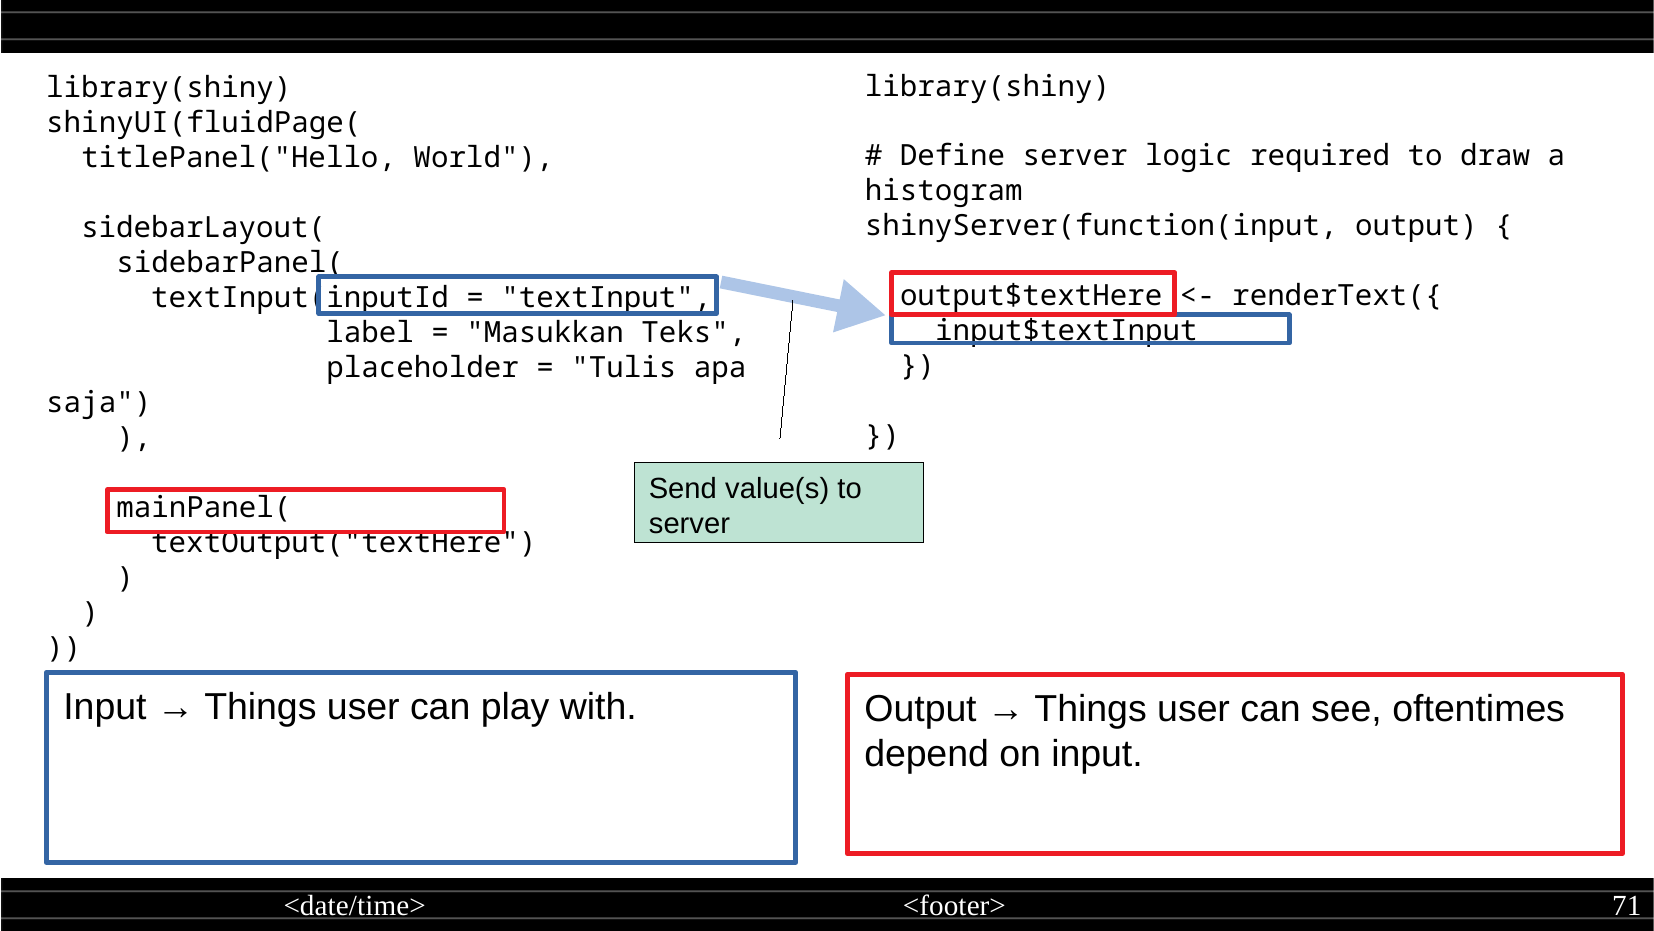

library(shiny)

# Define server logic required to draw a histogram
shinyServer(function(input, output) {

  output$textHere <- renderText({
    input$textInput
  })

})

library(shiny)
shinyUI(fluidPage(
  titlePanel("Hello, World"),

  sidebarLayout(
    sidebarPanel(
      textInput(inputId = "textInput",
                label = "Masukkan Teks",
                placeholder = "Tulis apa saja")
    ),

    mainPanel(
      textOutput("textHere")
    )
  )
))

Send value(s) to server

Input → Things user can play with.
Output → Things user can see, oftentimes depend on input.